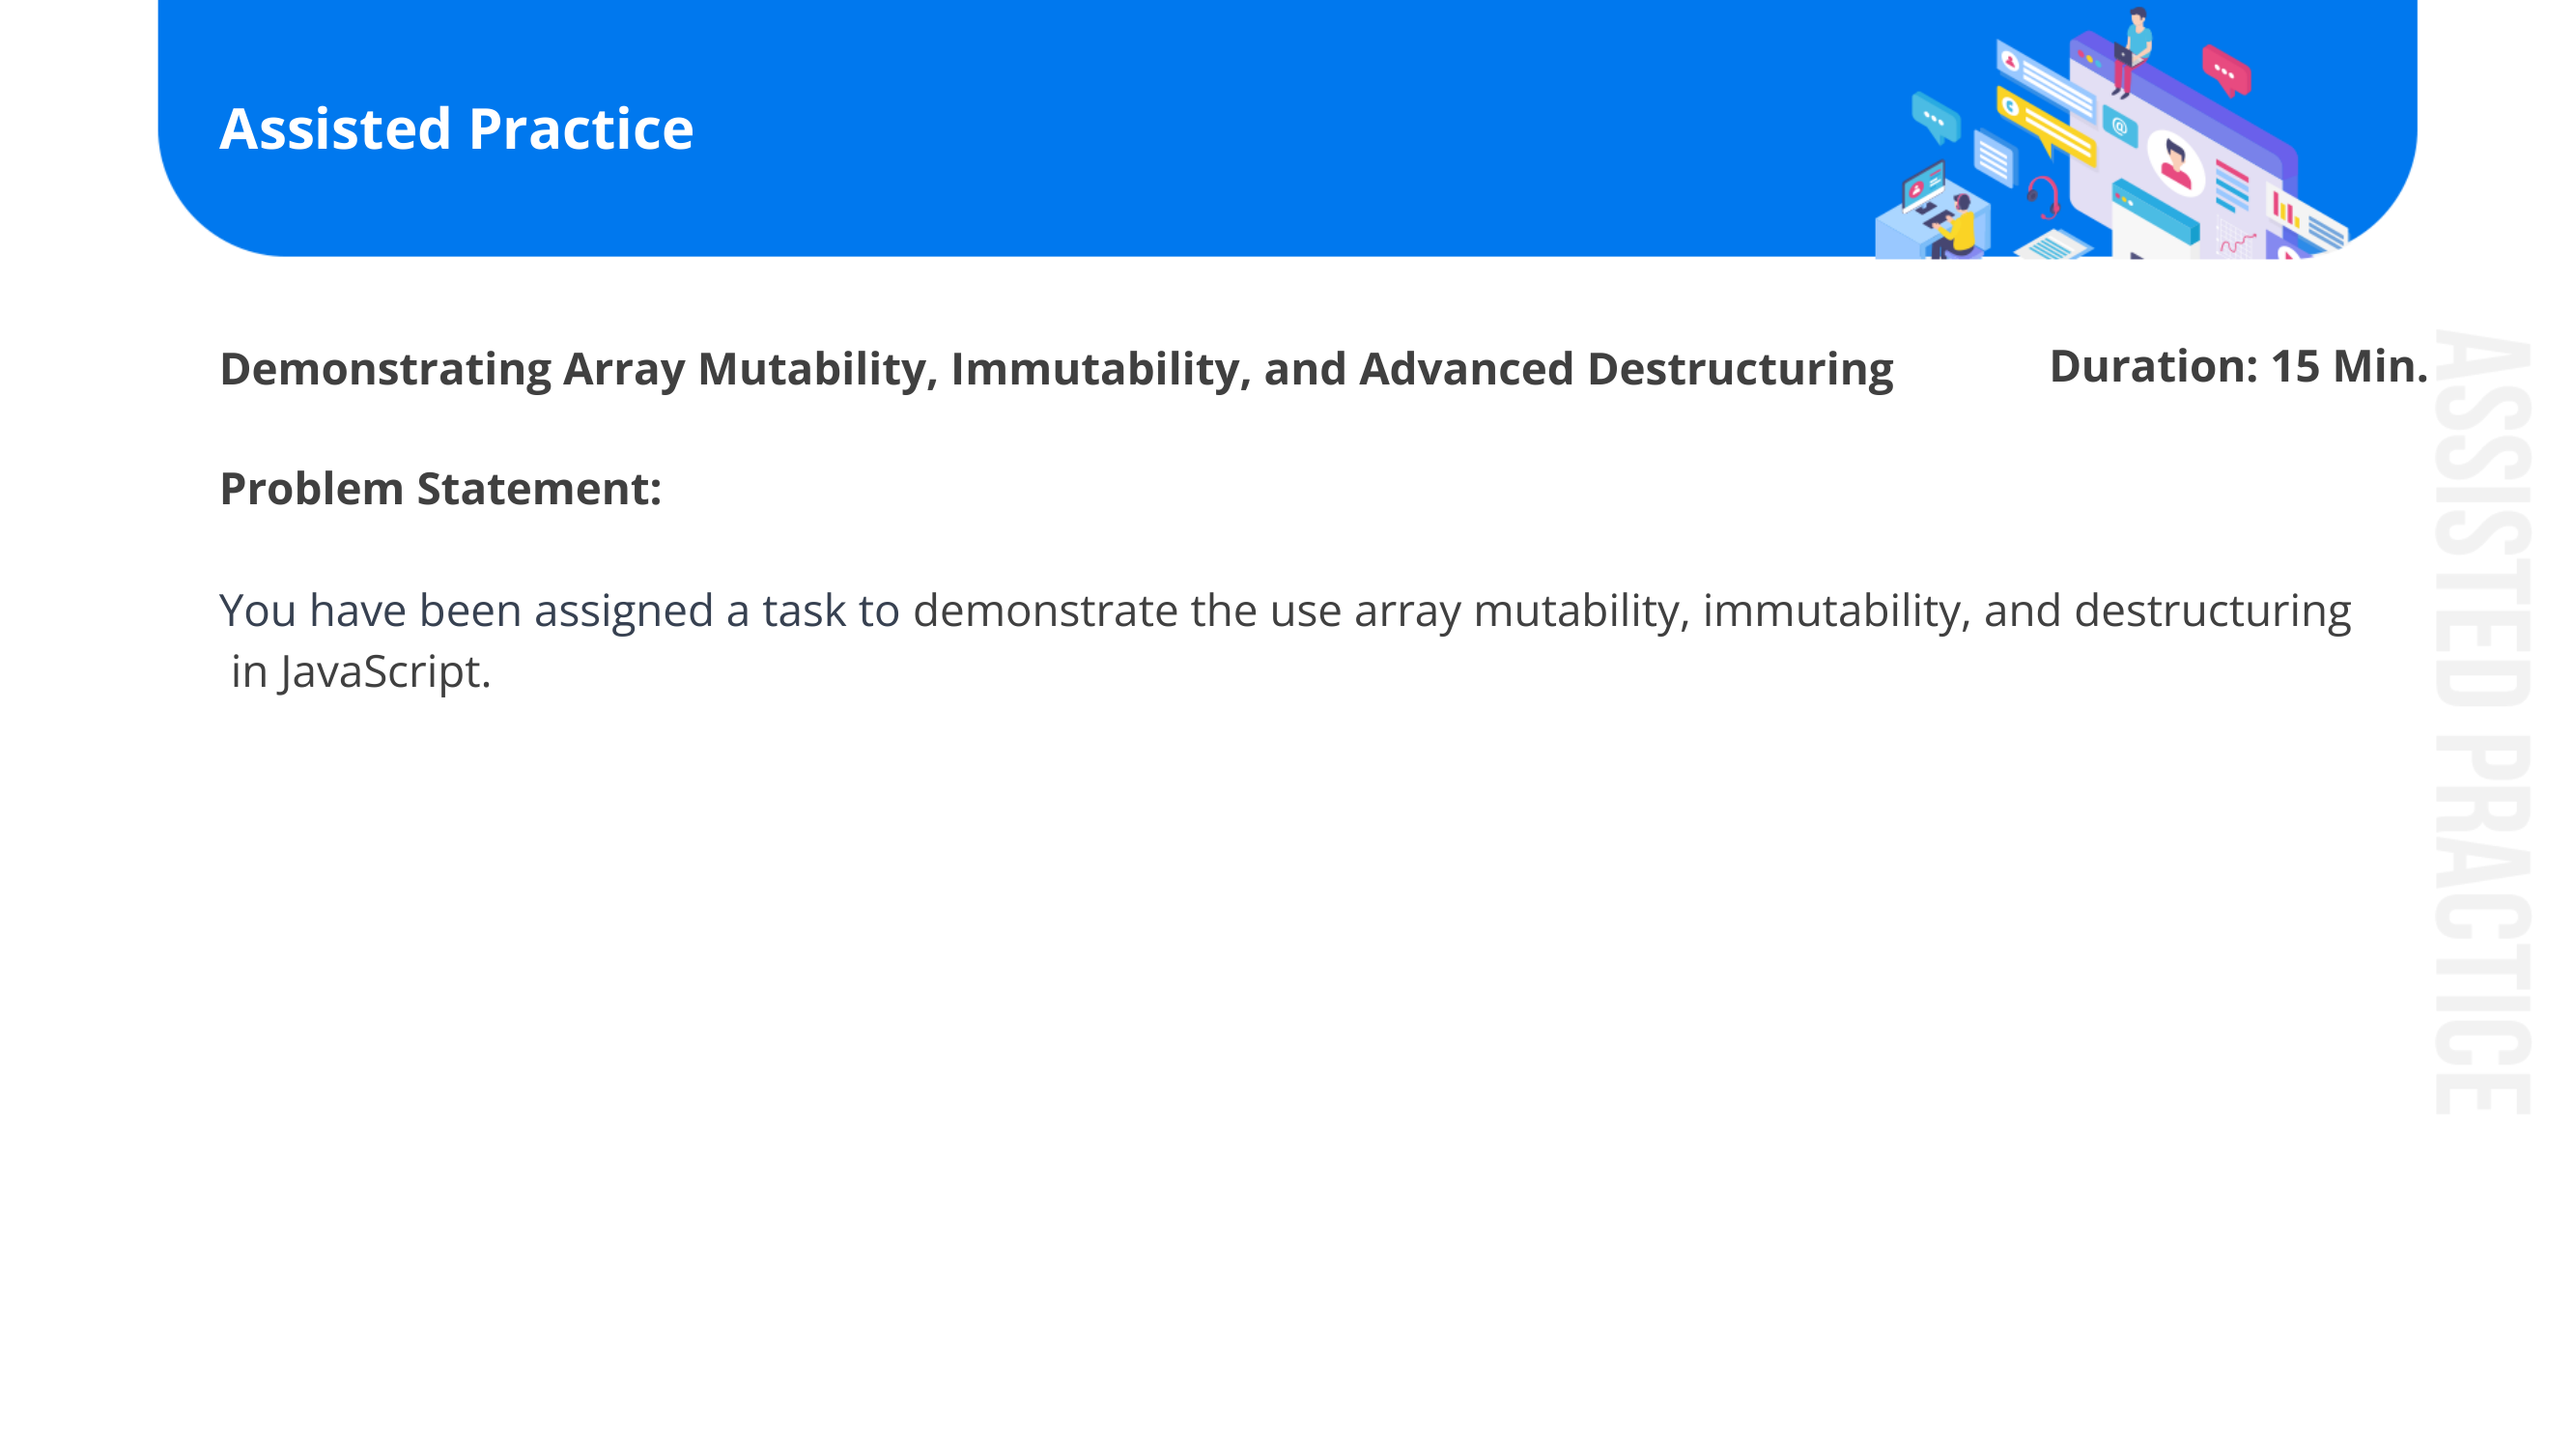

# Assisted Practice
 	Duration: 15 Min.
Demonstrating Array Mutability, Immutability, and Advanced Destructuring
Problem Statement:

You have been assigned a task to demonstrate the use array mutability, immutability, and destructuring
 in JavaScript.